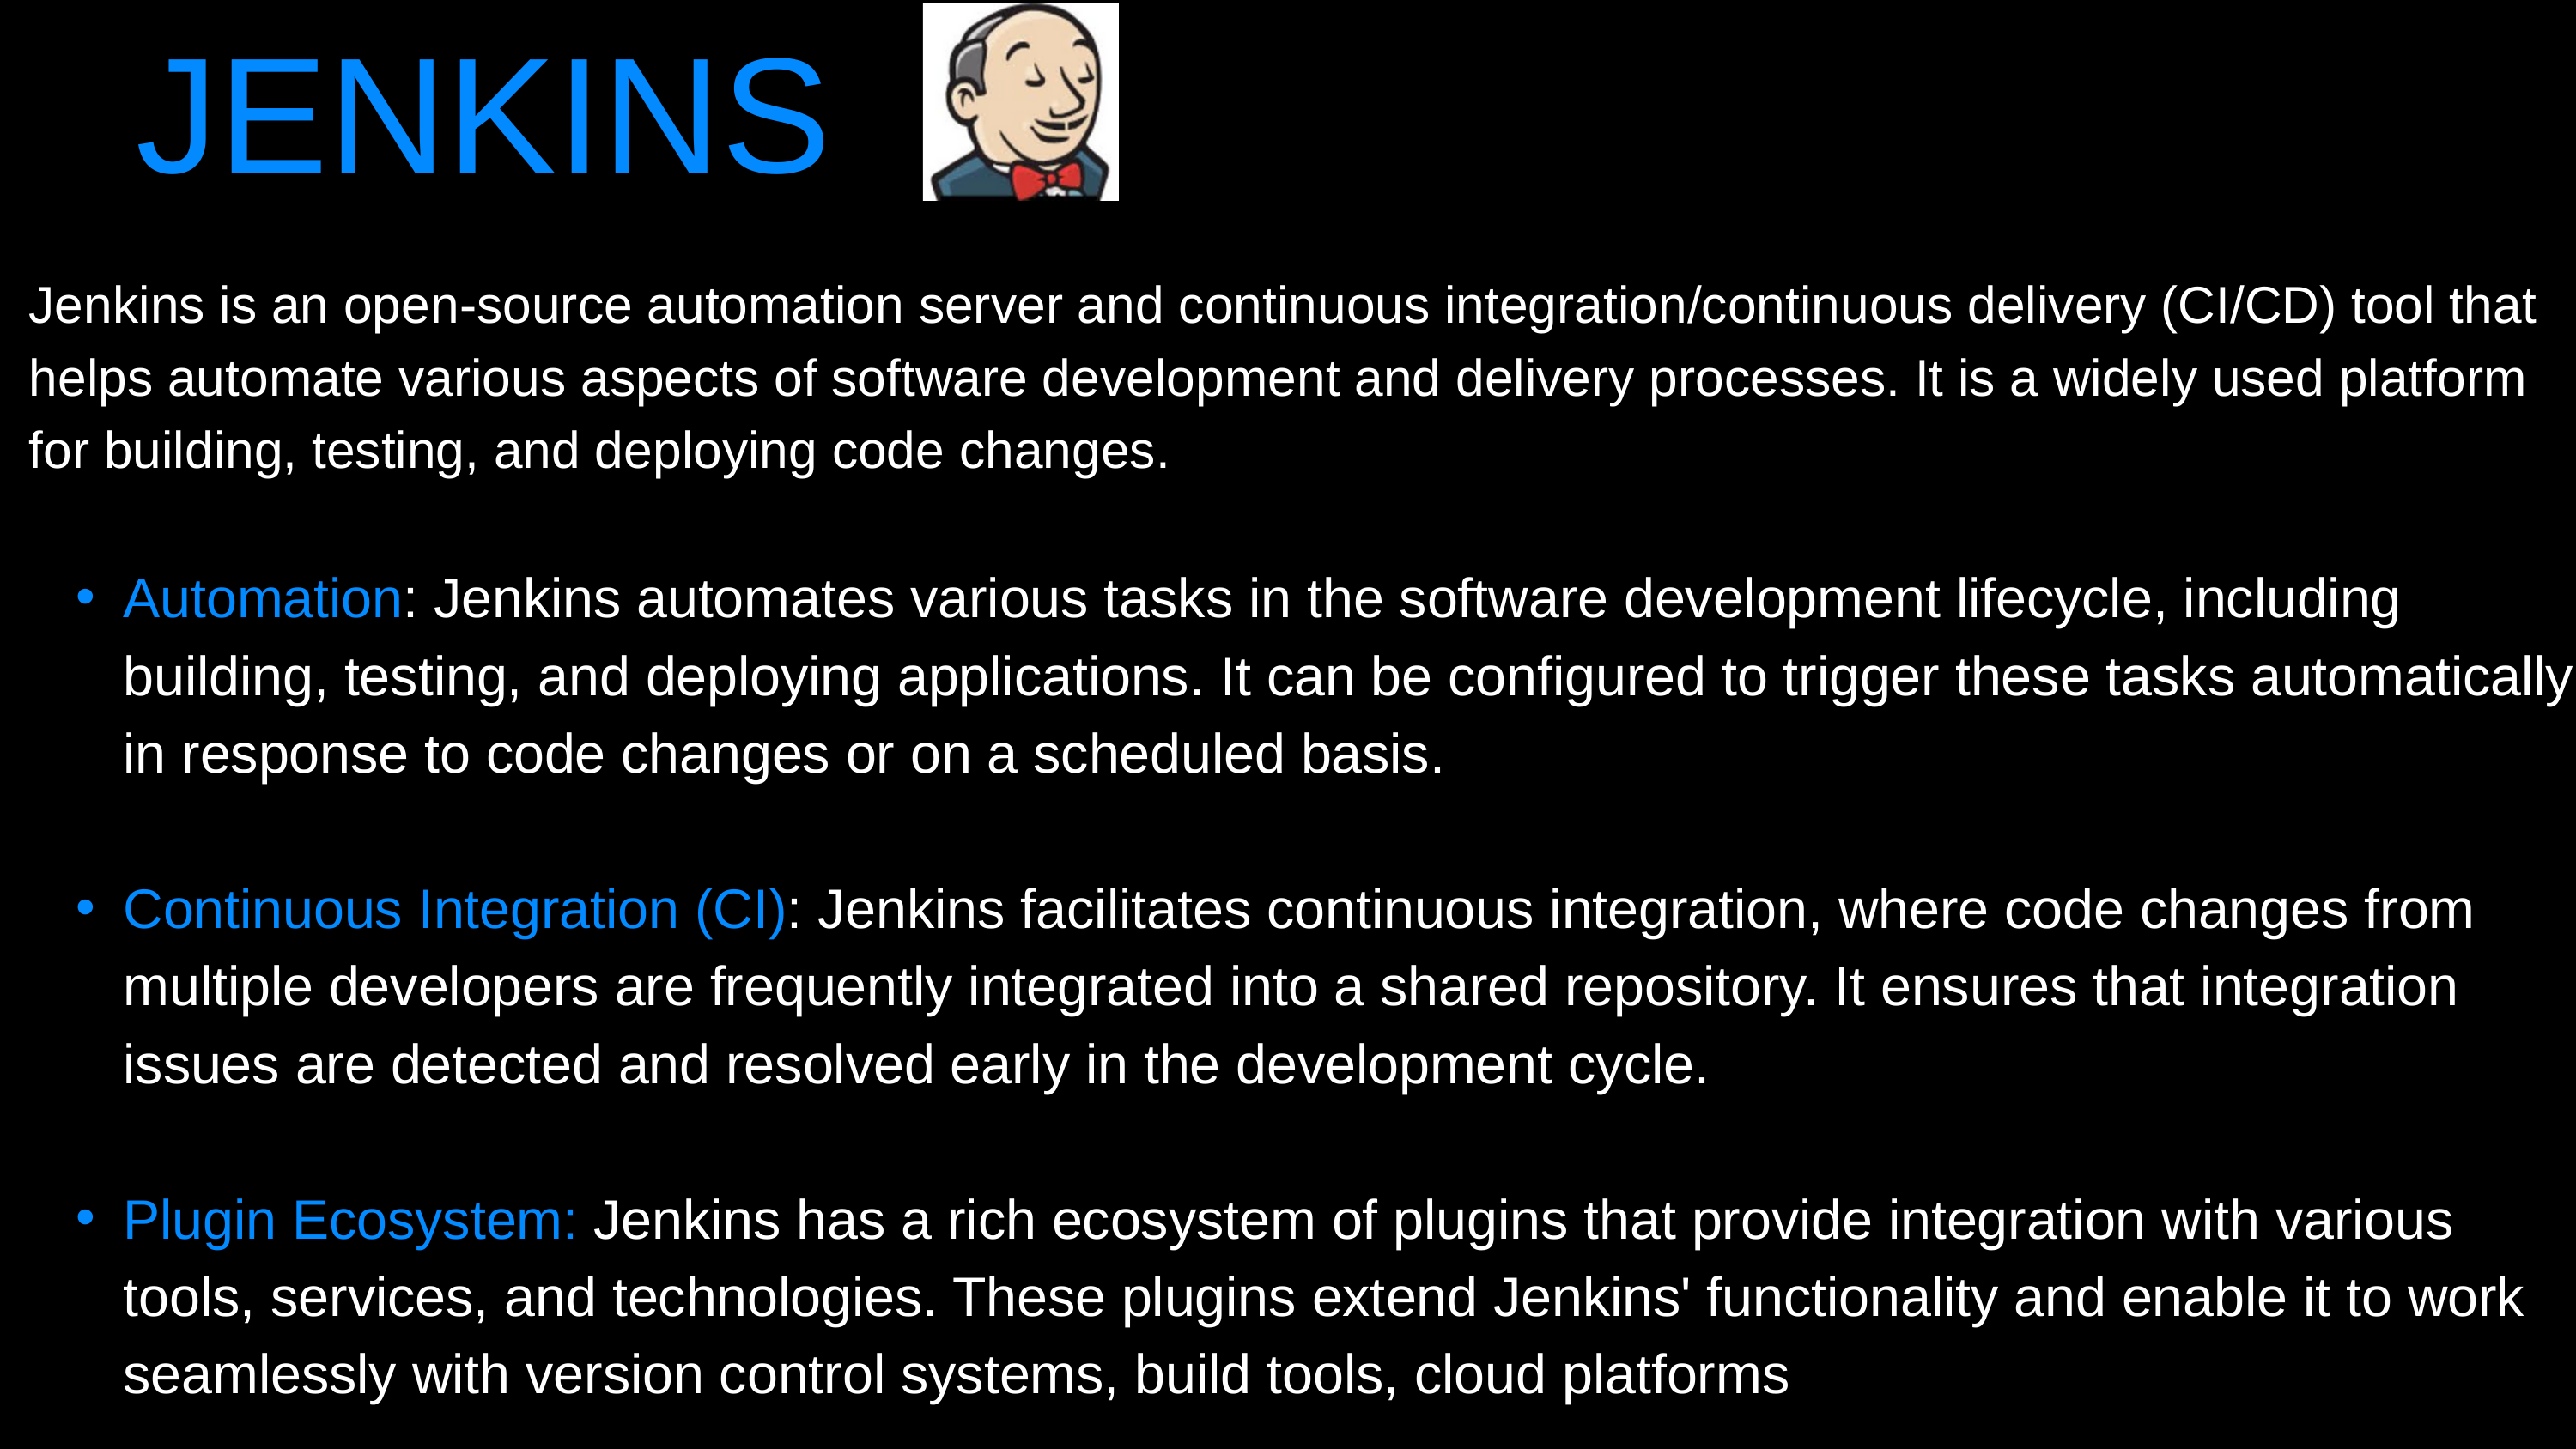

JENKINS

Jenkins is an open-source automation server and continuous integration/continuous delivery (CI/CD) tool that helps automate various aspects of software development and delivery processes. It is a widely used platform for building, testing, and deploying code changes.

Automation: Jenkins automates various tasks in the software development lifecycle, including building, testing, and deploying applications. It can be configured to trigger these tasks automatically in response to code changes or on a scheduled basis.

Continuous Integration (CI): Jenkins facilitates continuous integration, where code changes from multiple developers are frequently integrated into a shared repository. It ensures that integration issues are detected and resolved early in the development cycle.

Plugin Ecosystem: Jenkins has a rich ecosystem of plugins that provide integration with various tools, services, and technologies. These plugins extend Jenkins' functionality and enable it to work seamlessly with version control systems, build tools, cloud platforms